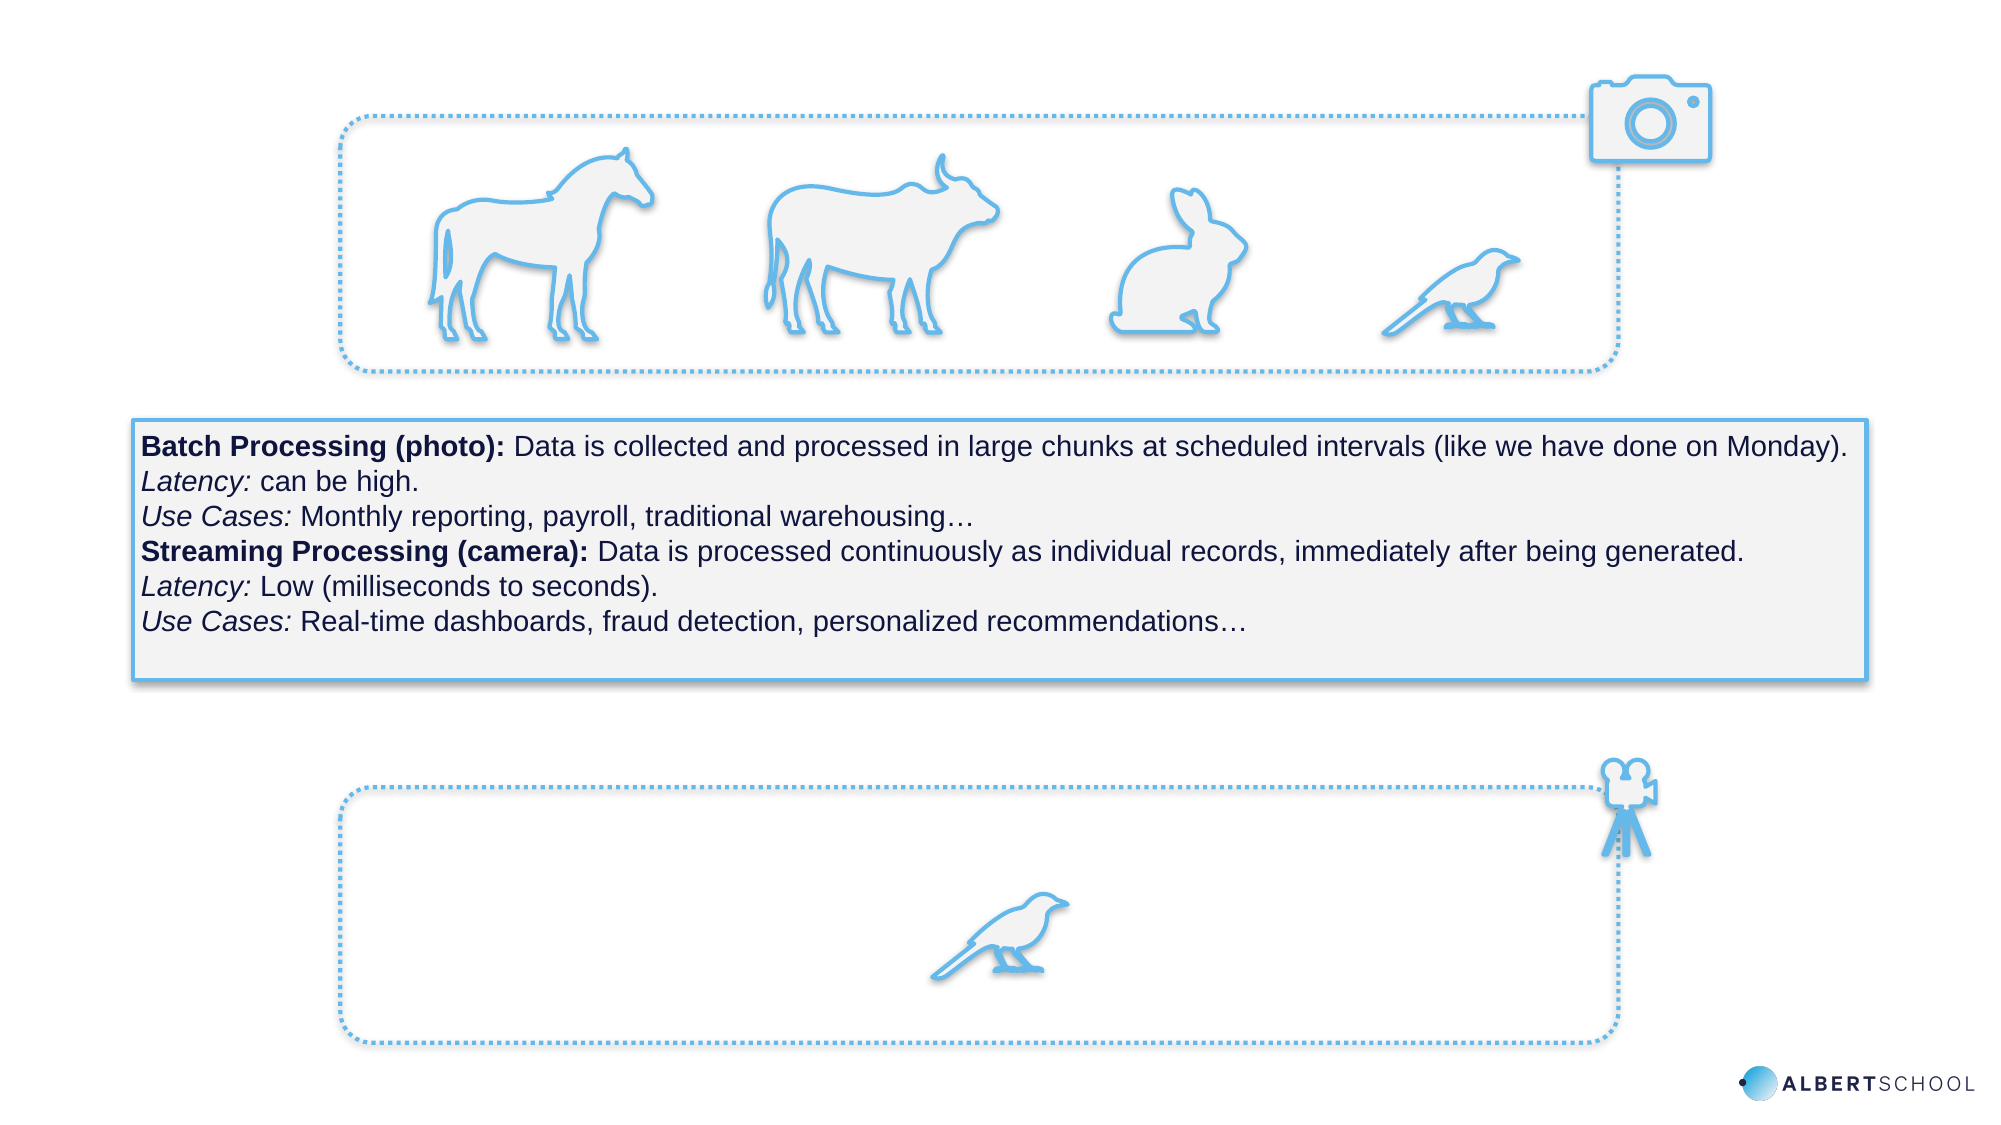

Batch Processing (photo): Data is collected and processed in large chunks at scheduled intervals (like we have done on Monday).
Latency: can be high.
Use Cases: Monthly reporting, payroll, traditional warehousing…
Streaming Processing (camera): Data is processed continuously as individual records, immediately after being generated.
Latency: Low (milliseconds to seconds).
Use Cases: Real-time dashboards, fraud detection, personalized recommendations…

9